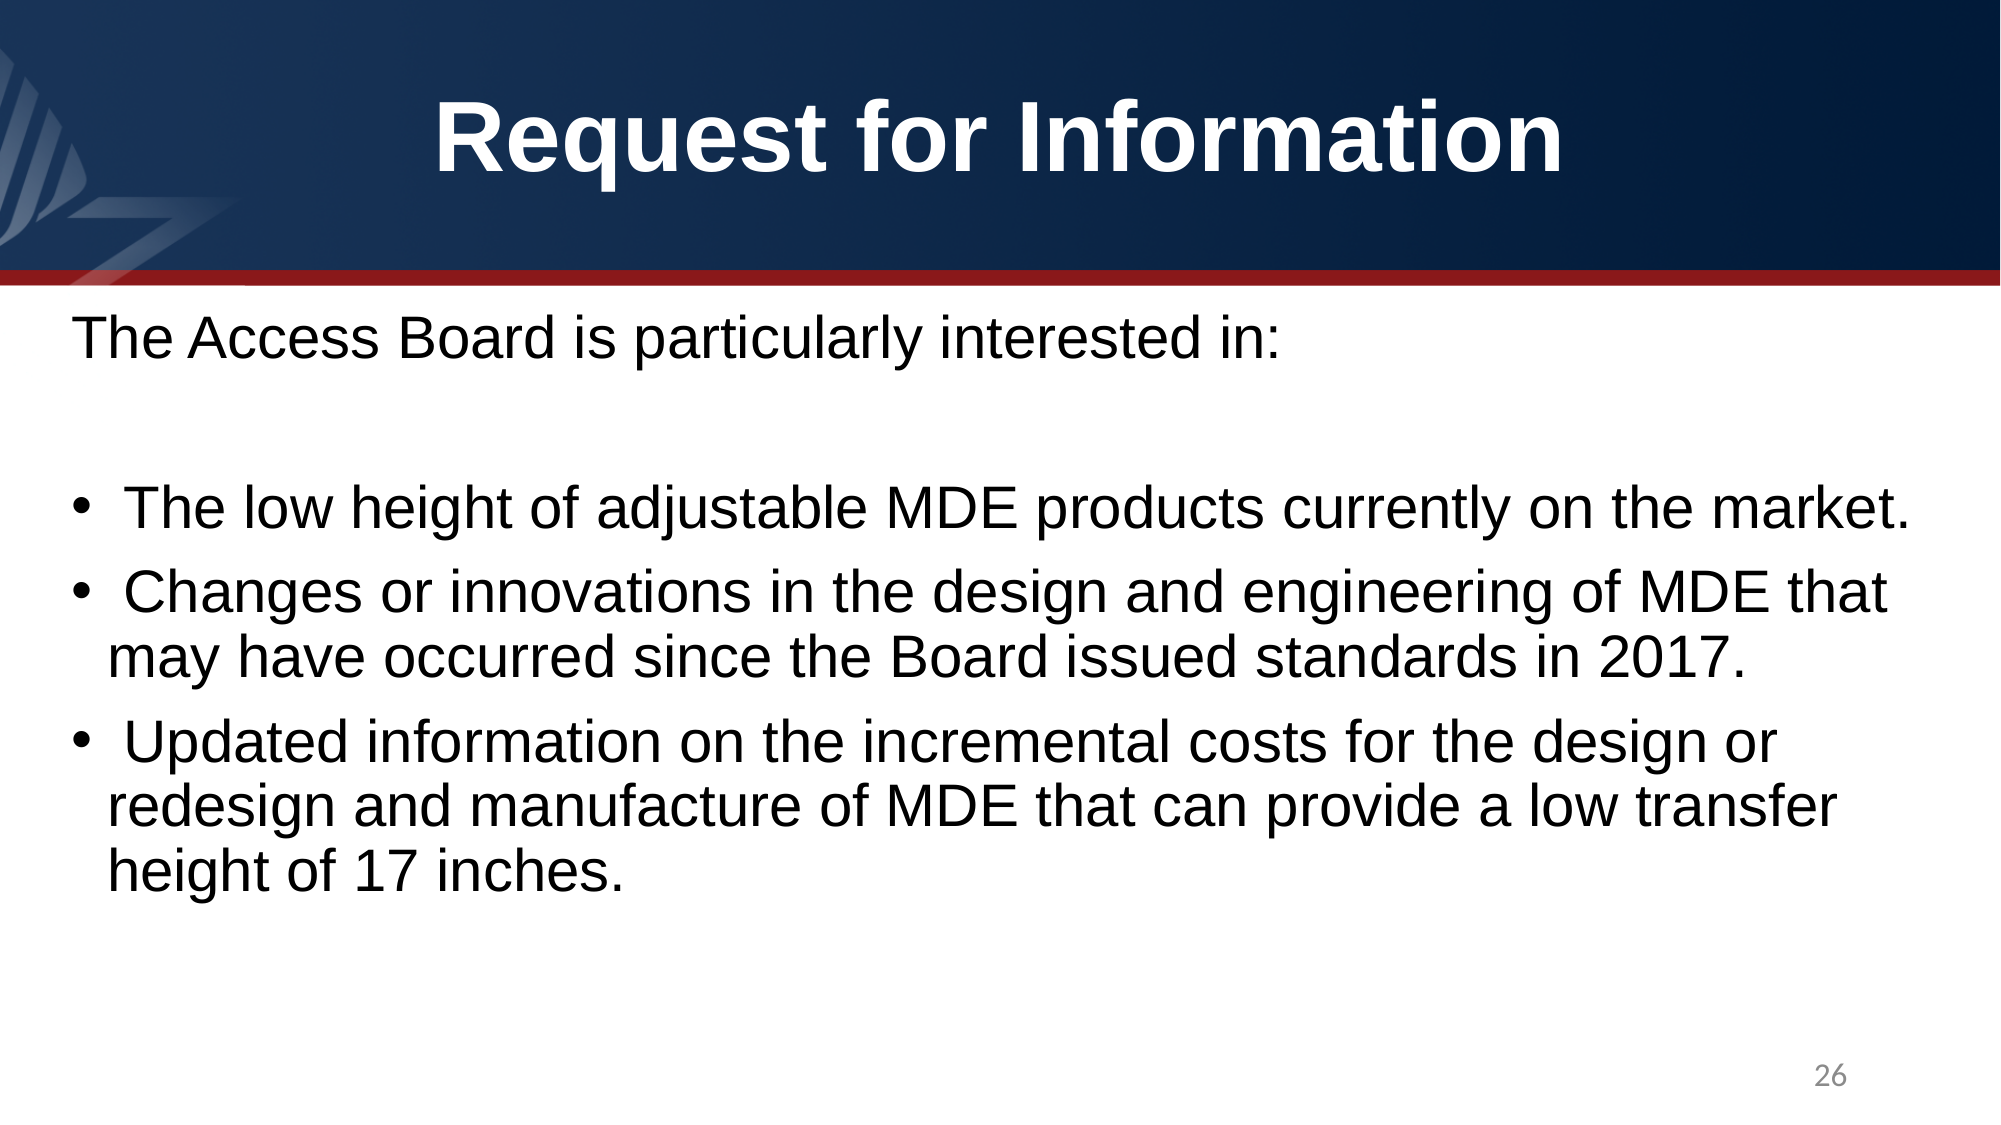

# Request for Information
The Access Board is particularly interested in:

 The low height of adjustable MDE products currently on the market.
 Changes or innovations in the design and engineering of MDE that may have occurred since the Board issued standards in 2017.
 Updated information on the incremental costs for the design or redesign and manufacture of MDE that can provide a low transfer height of 17 inches.

26